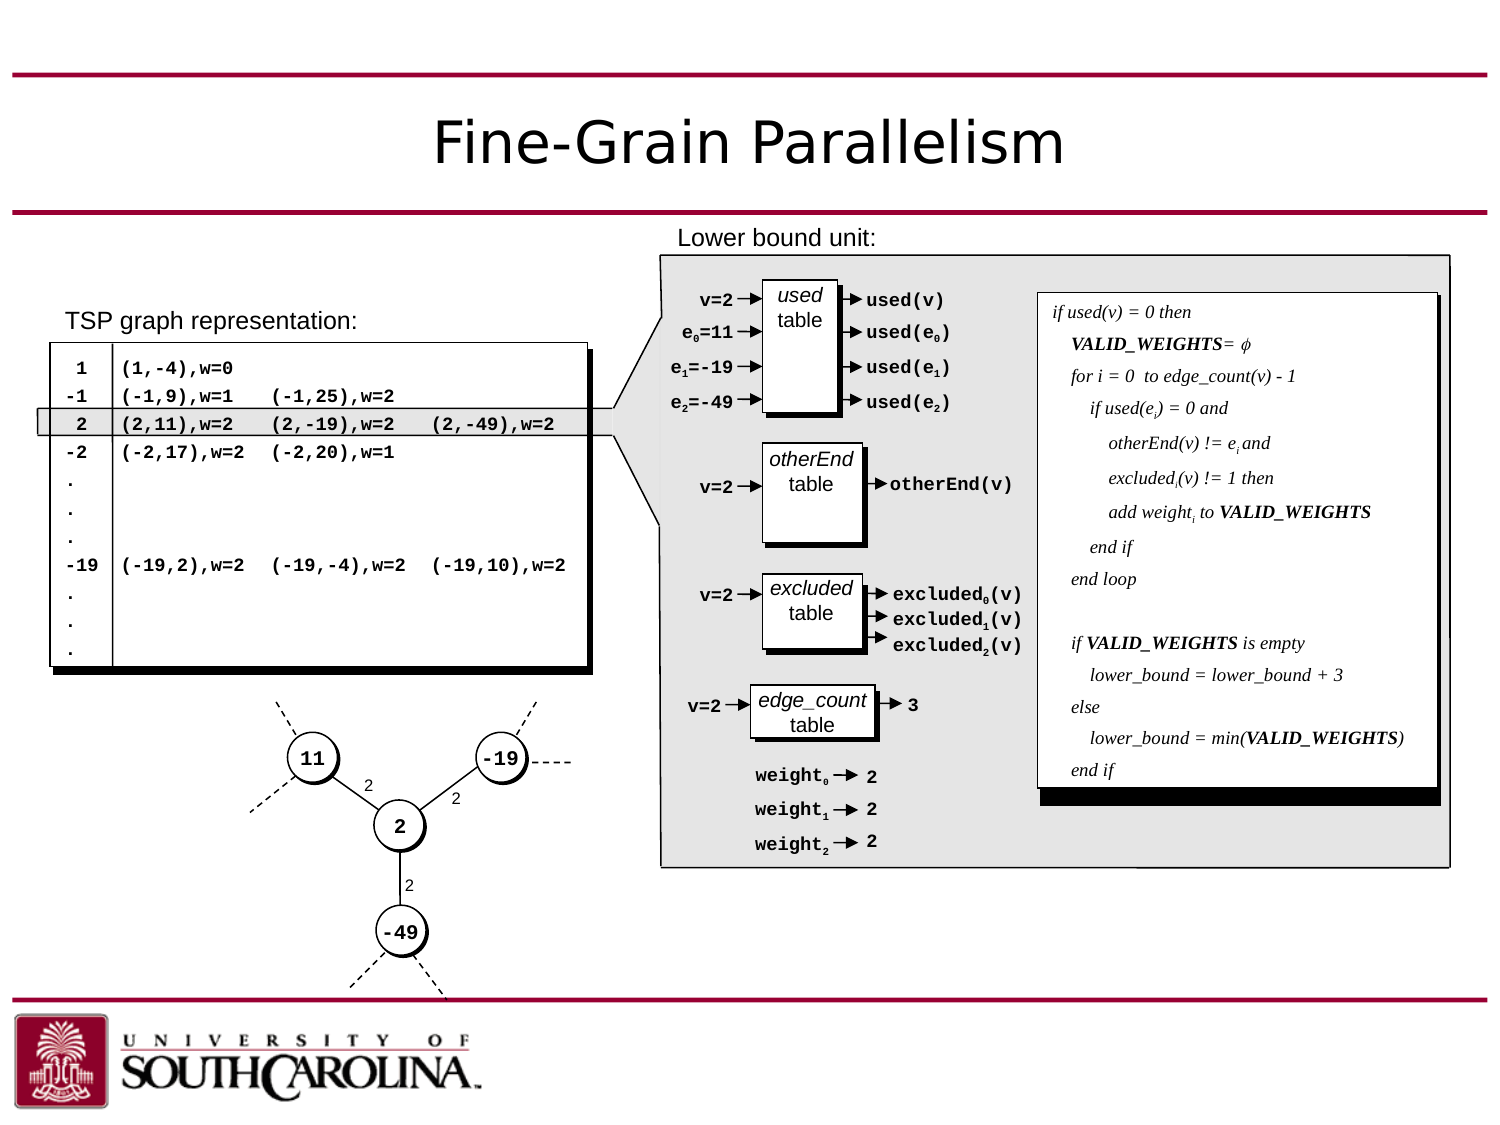

# Fine-Grain Parallelism
Lower bound unit:

used
table
v=2
e0=11
e1=-19
e2=-49

used(v)
used(e0)
used(e1)
used(e2)

if used(v) = 0 then
	VALID_WEIGHTS= φ
	for i = 0  to edge_count(v) - 1
		if used(ei) = 0 and
			otherEnd(v) != ei and
			excludedi(v) != 1 then
			add weighti to VALID_WEIGHTS
		end if
	end loop

	if VALID_WEIGHTS is empty
		lower_bound = lower_bound + 3
	else
		lower_bound = min(VALID_WEIGHTS)
	end if

TSP graph representation:

 1	(1,-4),w=0
-1	(-1,9),w=1	(-1,25),w=2
 2	(2,11),w=2	(2,-19),w=2	(2,-49),w=2
-2	(-2,17),w=2	(-2,20),w=1
.
.
.
-19	(-19,2),w=2	(-19,-4),w=2	(-19,10),w=2
.
.
.

otherEnd
table

otherEnd(v)
v=2

excluded
table

excluded0(v)
excluded1(v)
excluded2(v)
v=2

edge_count
table

3
v=2

11
-19

weight0
weight1
weight2
2
2
2

2

2

2

2

-49